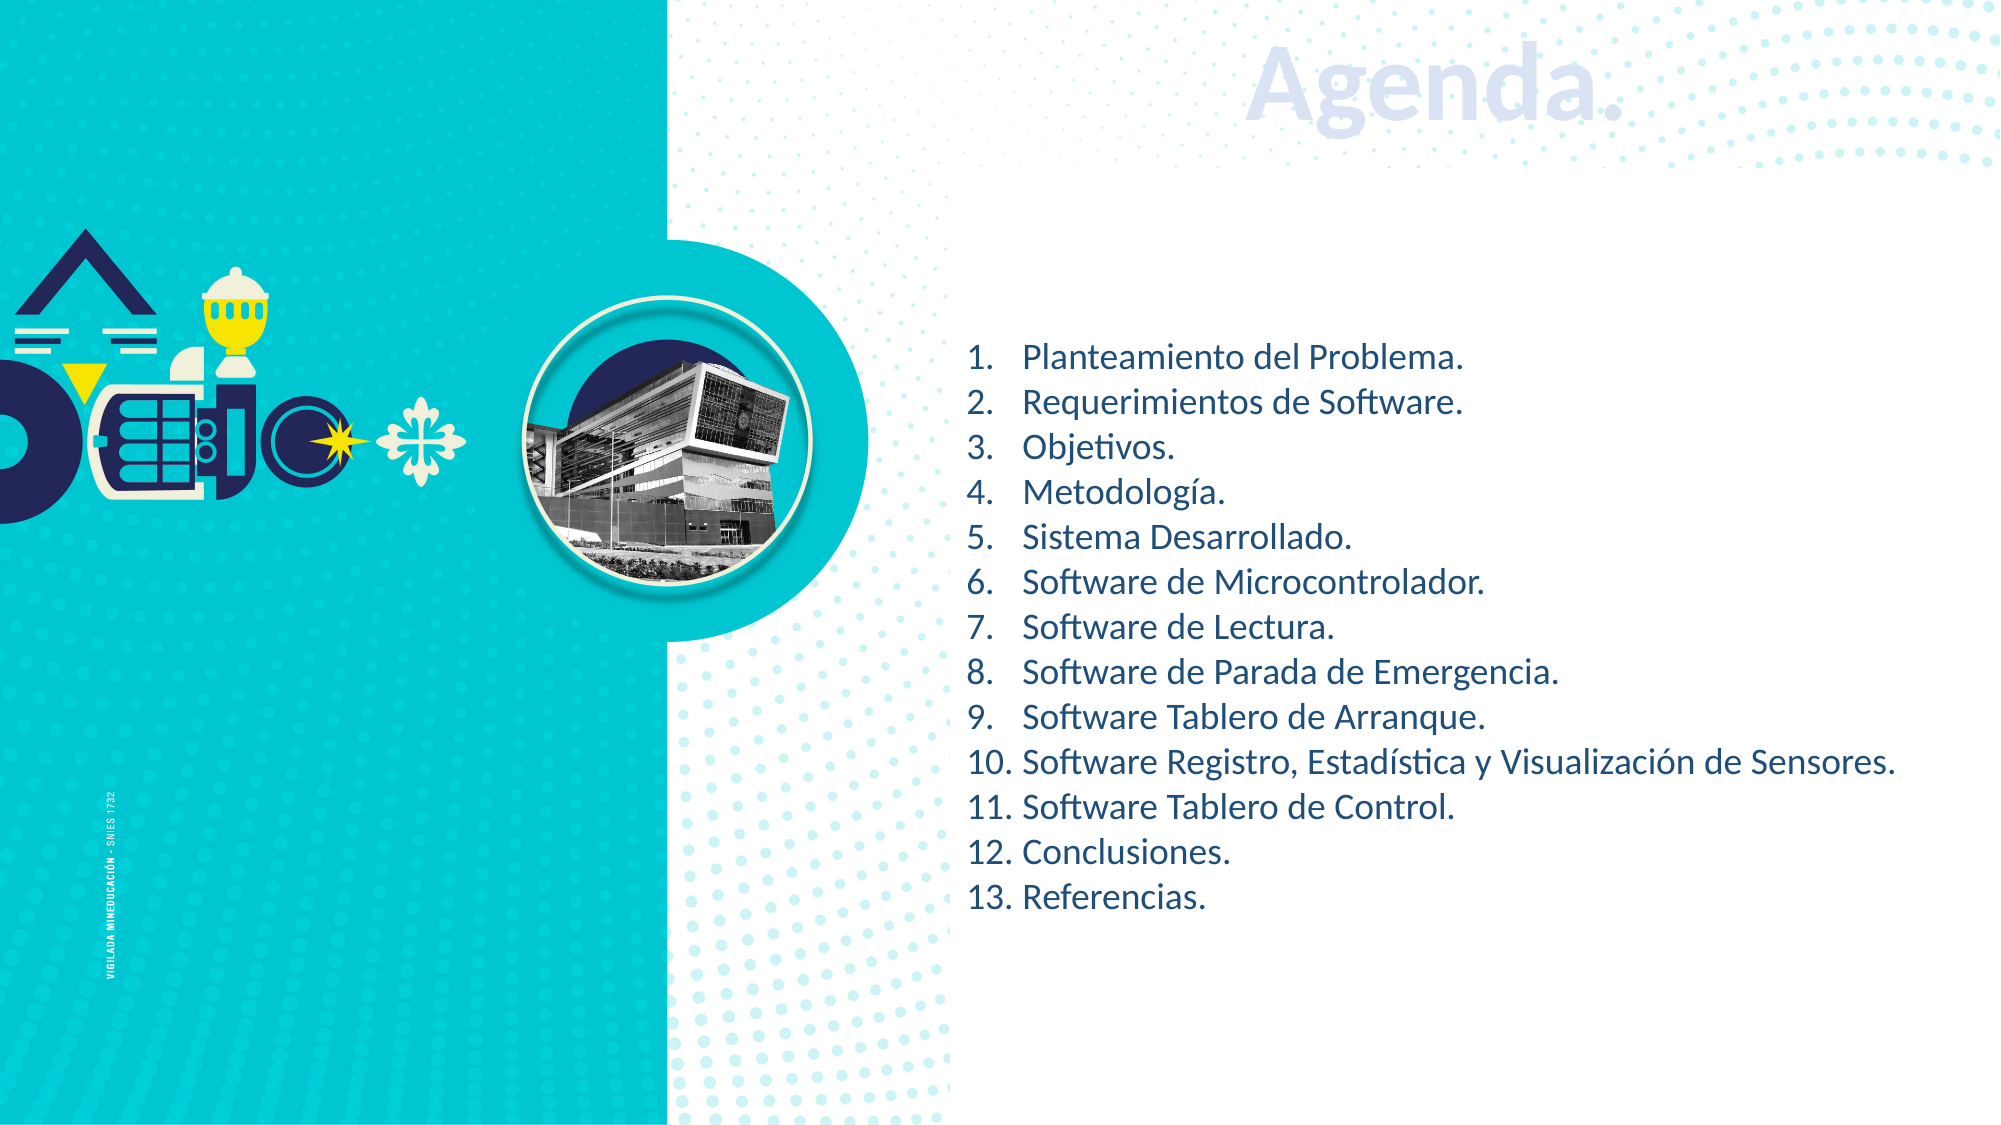

Agenda.
Planteamiento del Problema.
Requerimientos de Software.
Objetivos.
Metodología.
Sistema Desarrollado.
Software de Microcontrolador.
Software de Lectura.
Software de Parada de Emergencia.
Software Tablero de Arranque.
Software Registro, Estadística y Visualización de Sensores.
Software Tablero de Control.
Conclusiones.
Referencias.